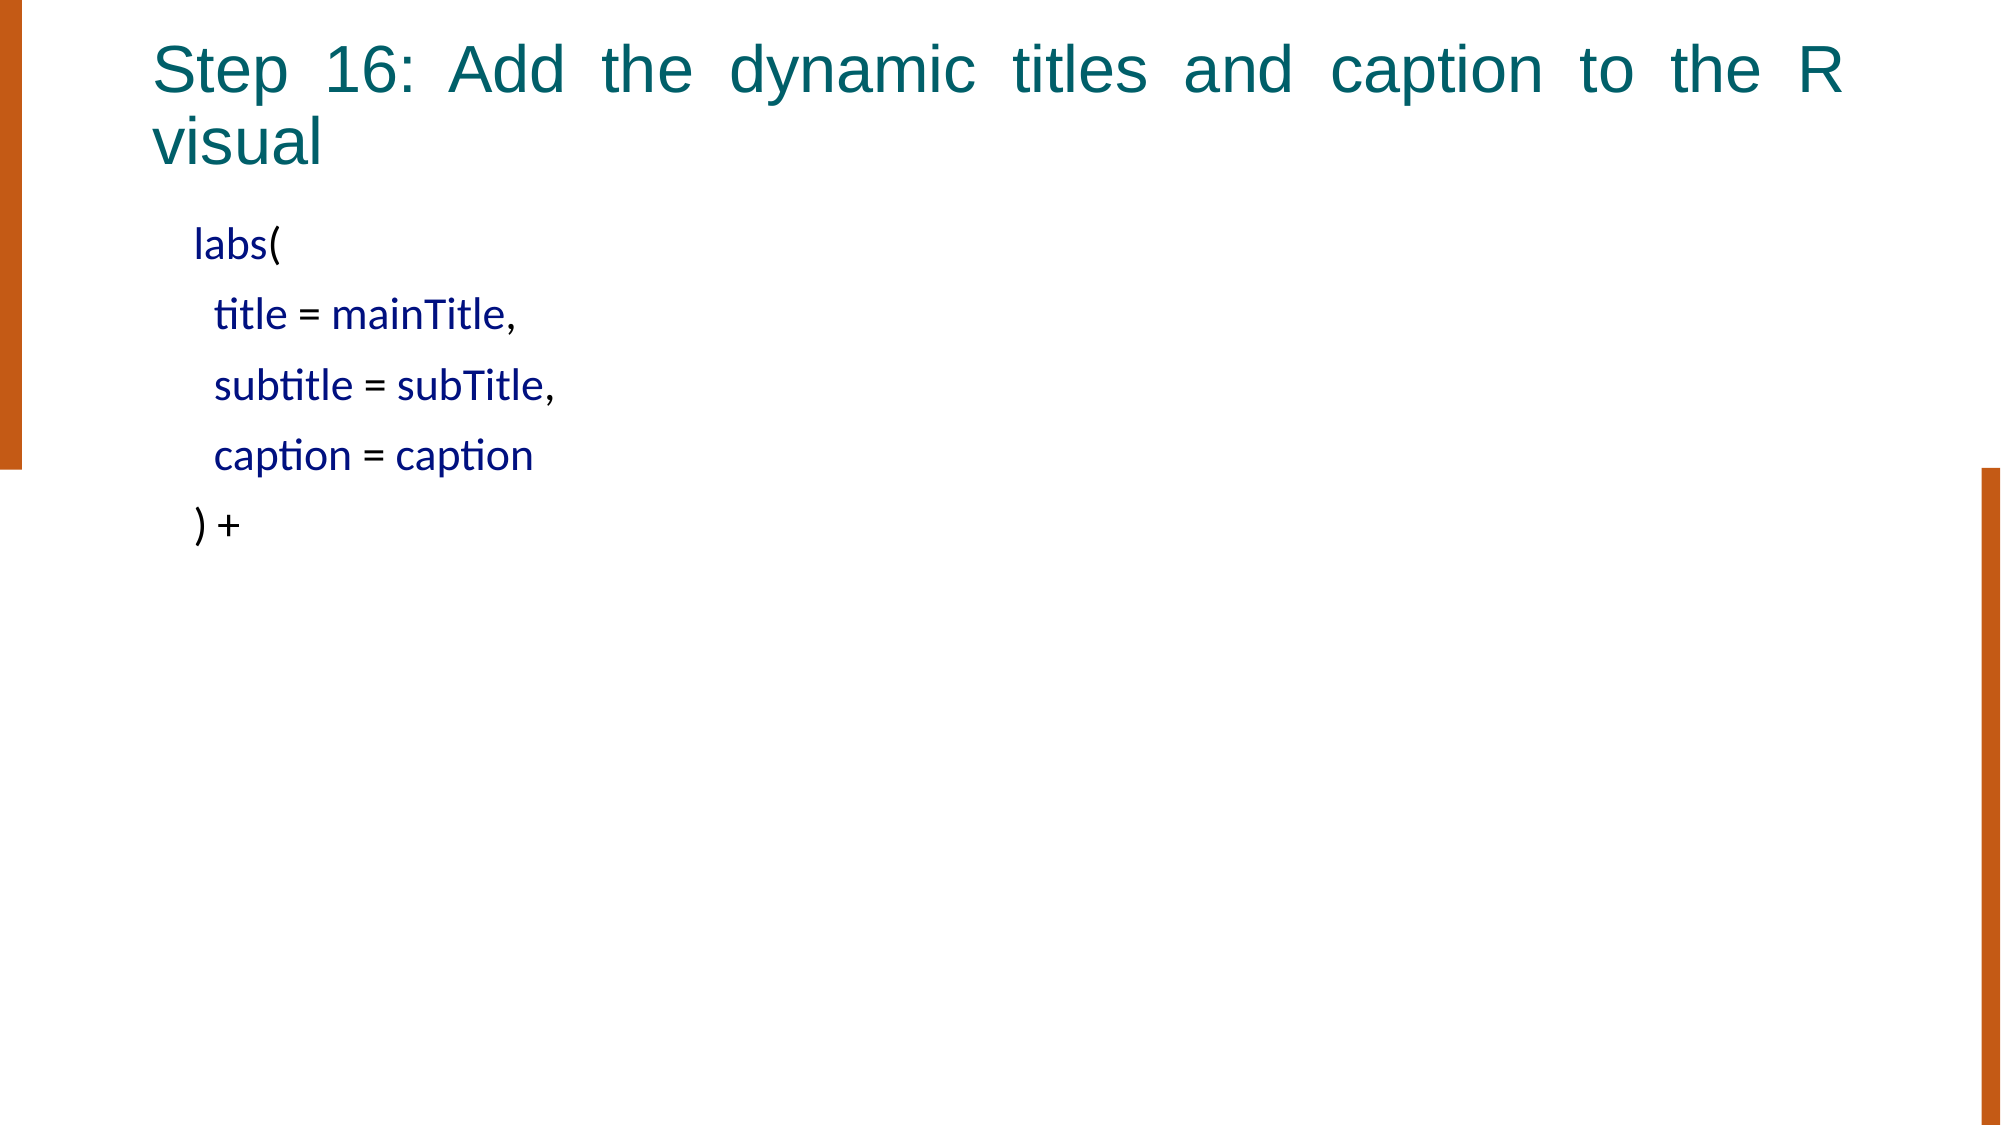

# Step 16: Add the dynamic titles and caption to the R visual
    labs(
      title = mainTitle,
      subtitle = subTitle,
      caption = caption
    ) +